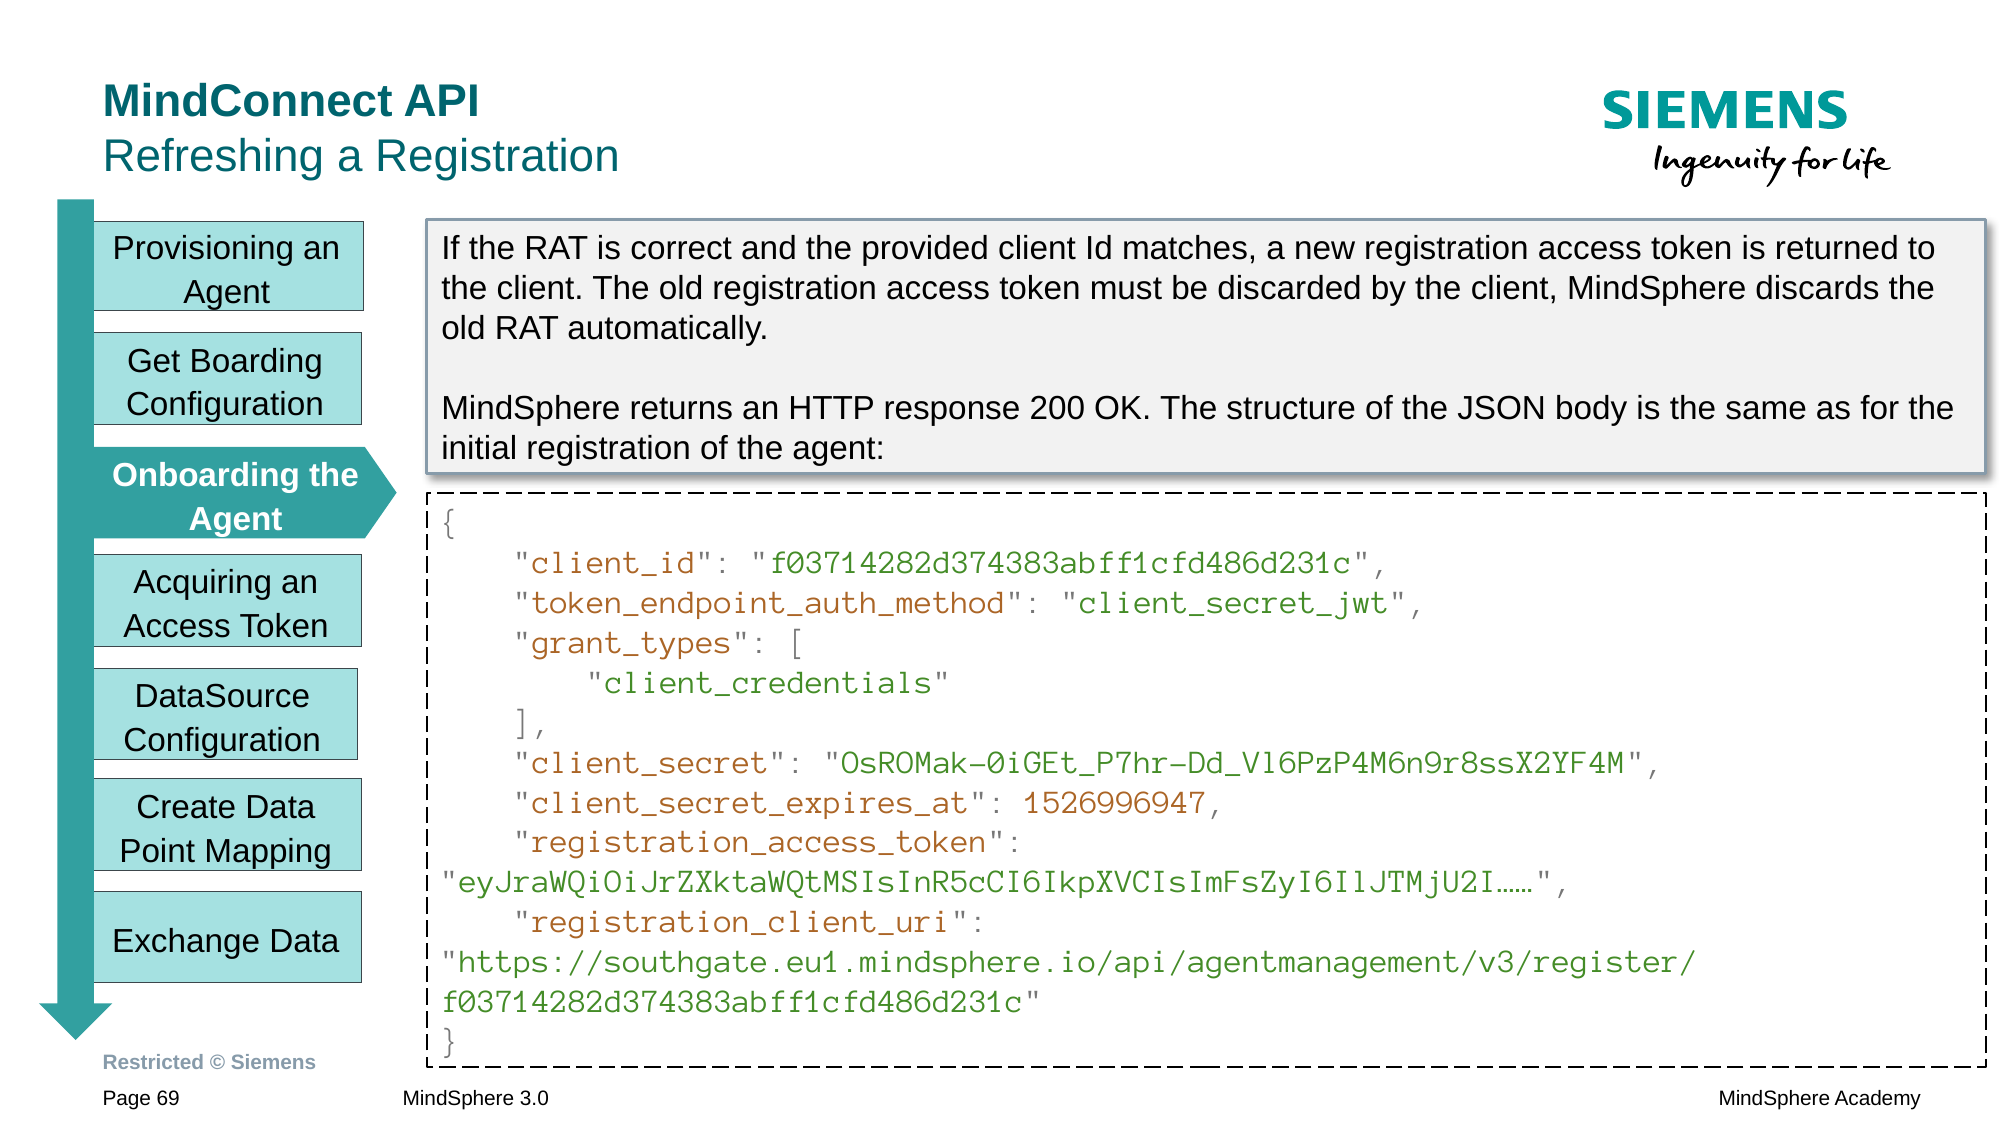

# MindConnect API Refreshing a Registration

If the RAT is correct and the provided client Id matches, a new registration access token is returned to the client. The old registration access token must be discarded by the client, MindSphere discards the old RAT automatically.

MindSphere returns an HTTP response 200 OK. The structure of the JSON body is the same as for the initial registration of the agent:
Provisioning an Agent
Get Boarding Configuration
Onboarding the Agent
{
    "client_id": "f03714282d374383abff1cfd486d231c",
    "token_endpoint_auth_method": "client_secret_jwt",
    "grant_types": [
        "client_credentials"
    ],
    "client_secret": "OsROMak-0iGEt_P7hr-Dd_Vl6PzP4M6n9r8ssX2YF4M",
    "client_secret_expires_at": 1526996947,
    "registration_access_token": "eyJraWQiOiJrZXktaWQtMSIsInR5cCI6IkpXVCIsImFsZyI6IlJTMjU2I……",
    "registration_client_uri": "https://southgate.eu1.mindsphere.io/api/agentmanagement/v3/register/f03714282d374383abff1cfd486d231c"
}
Acquiring an Access Token
DataSource Configuration
Create Data Point Mapping
Exchange Data